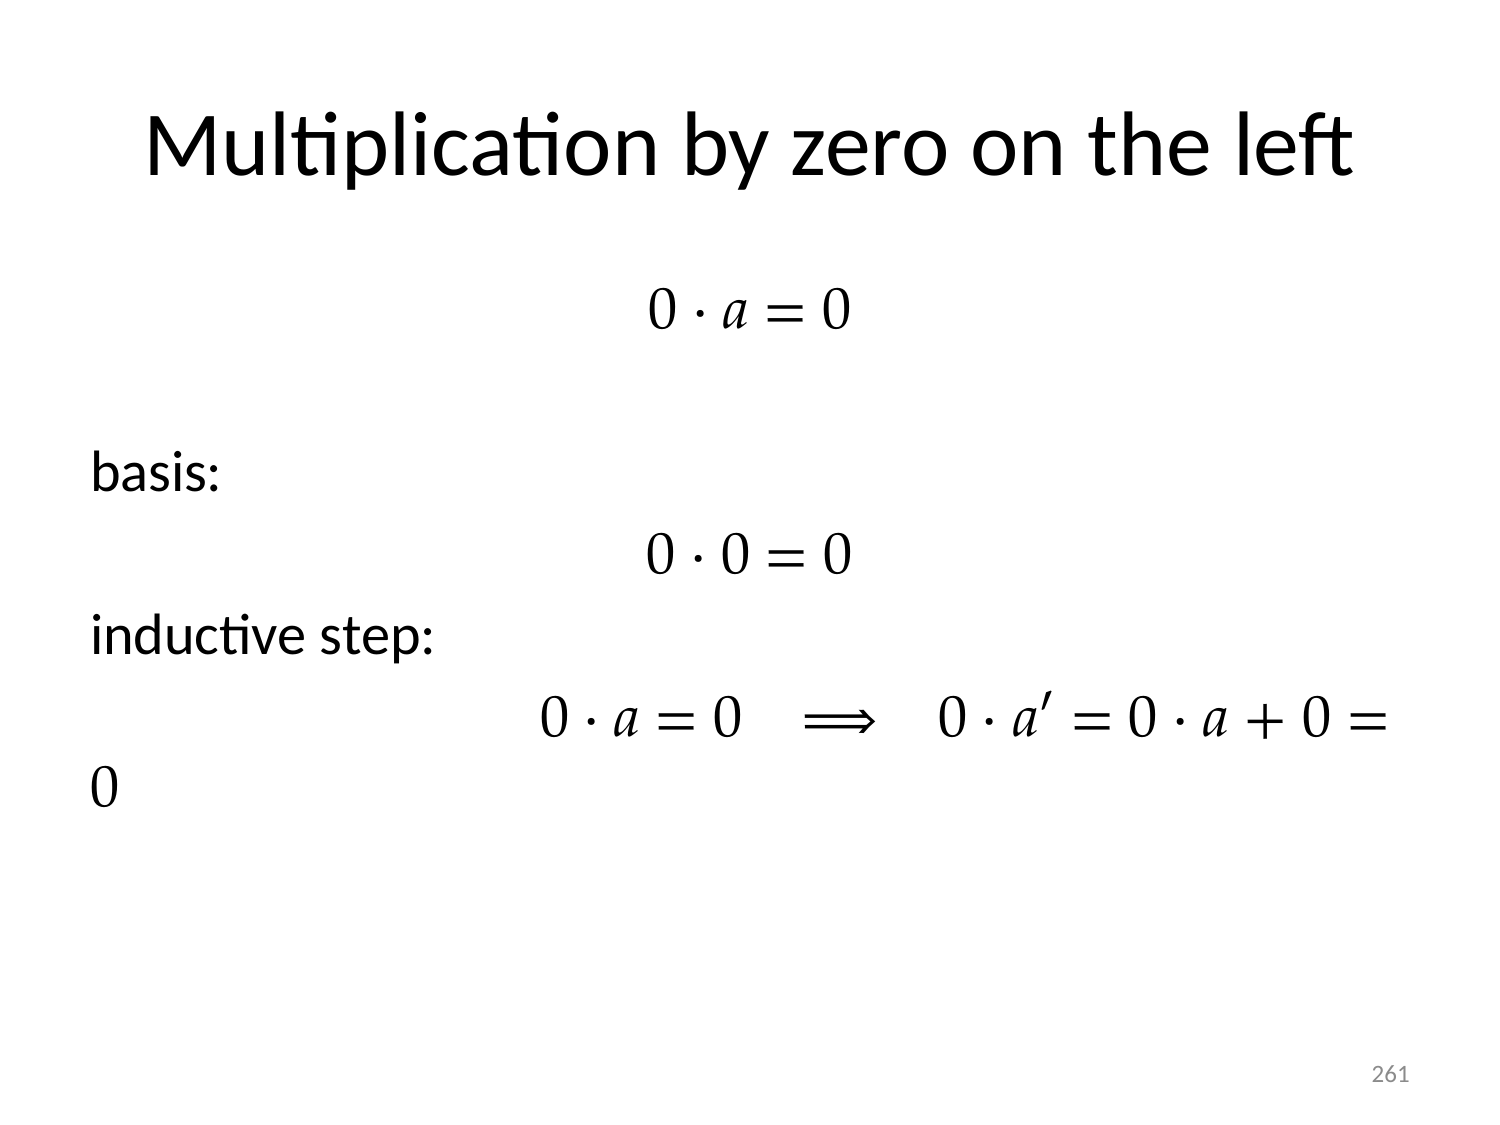

# Multiplication by zero on the left
0 ⋅ a = 0

basis:
0 ⋅ 0 = 0
inductive step:
			0 ⋅ a = 0    ⟹    0 ⋅ a′ = 0 ⋅ a + 0 = 0
261